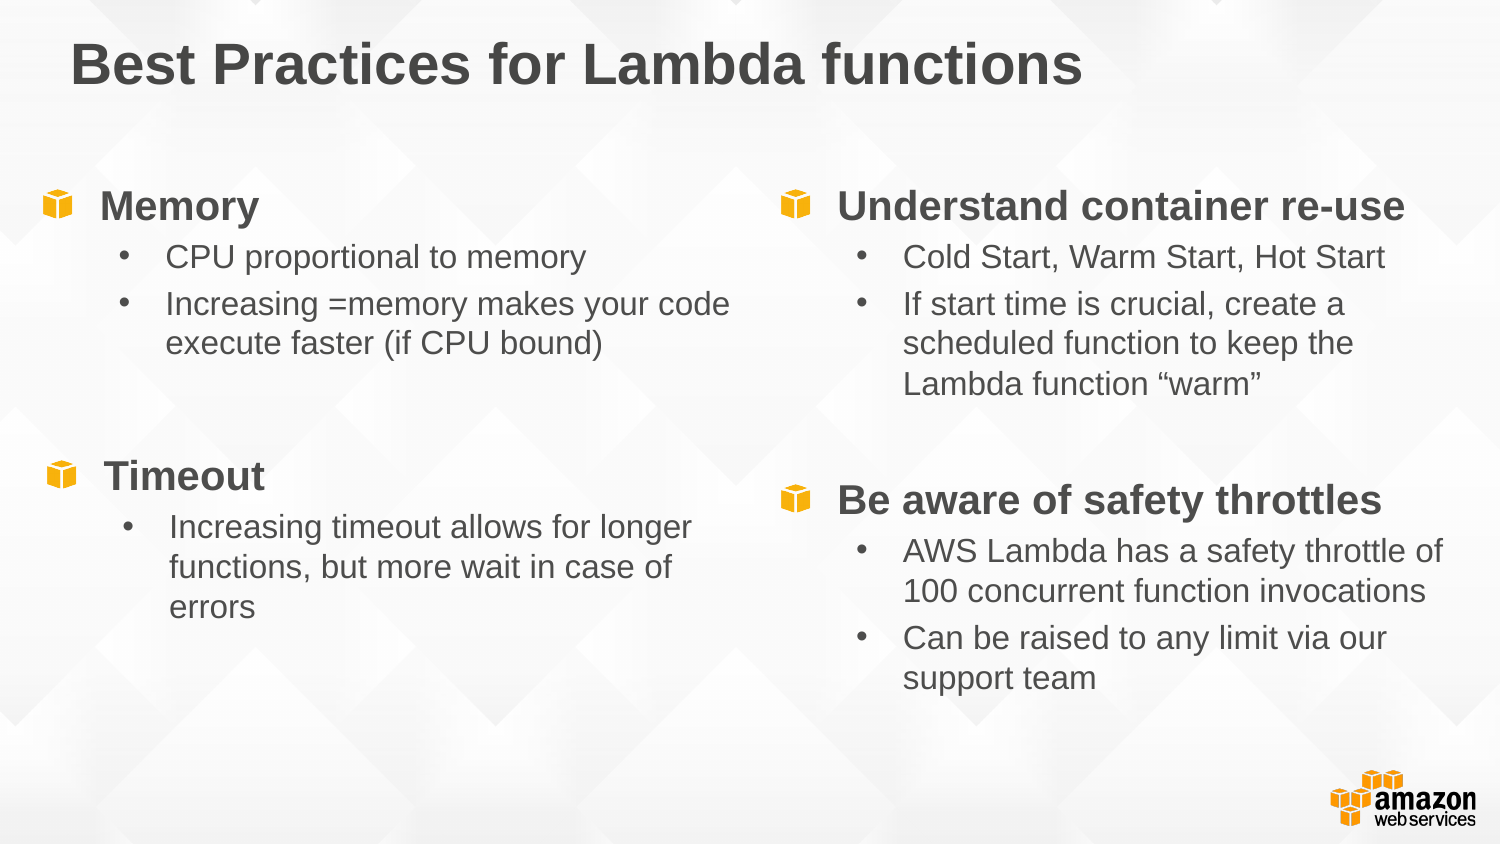

# Best Practices for Lambda functions
Memory
CPU proportional to memory
Increasing =memory makes your code execute faster (if CPU bound)

Understand container re-use
Cold Start, Warm Start, Hot Start
If start time is crucial, create a scheduled function to keep the Lambda function “warm”
Timeout
Increasing timeout allows for longer functions, but more wait in case of errors
Be aware of safety throttles
AWS Lambda has a safety throttle of 100 concurrent function invocations
Can be raised to any limit via our support team